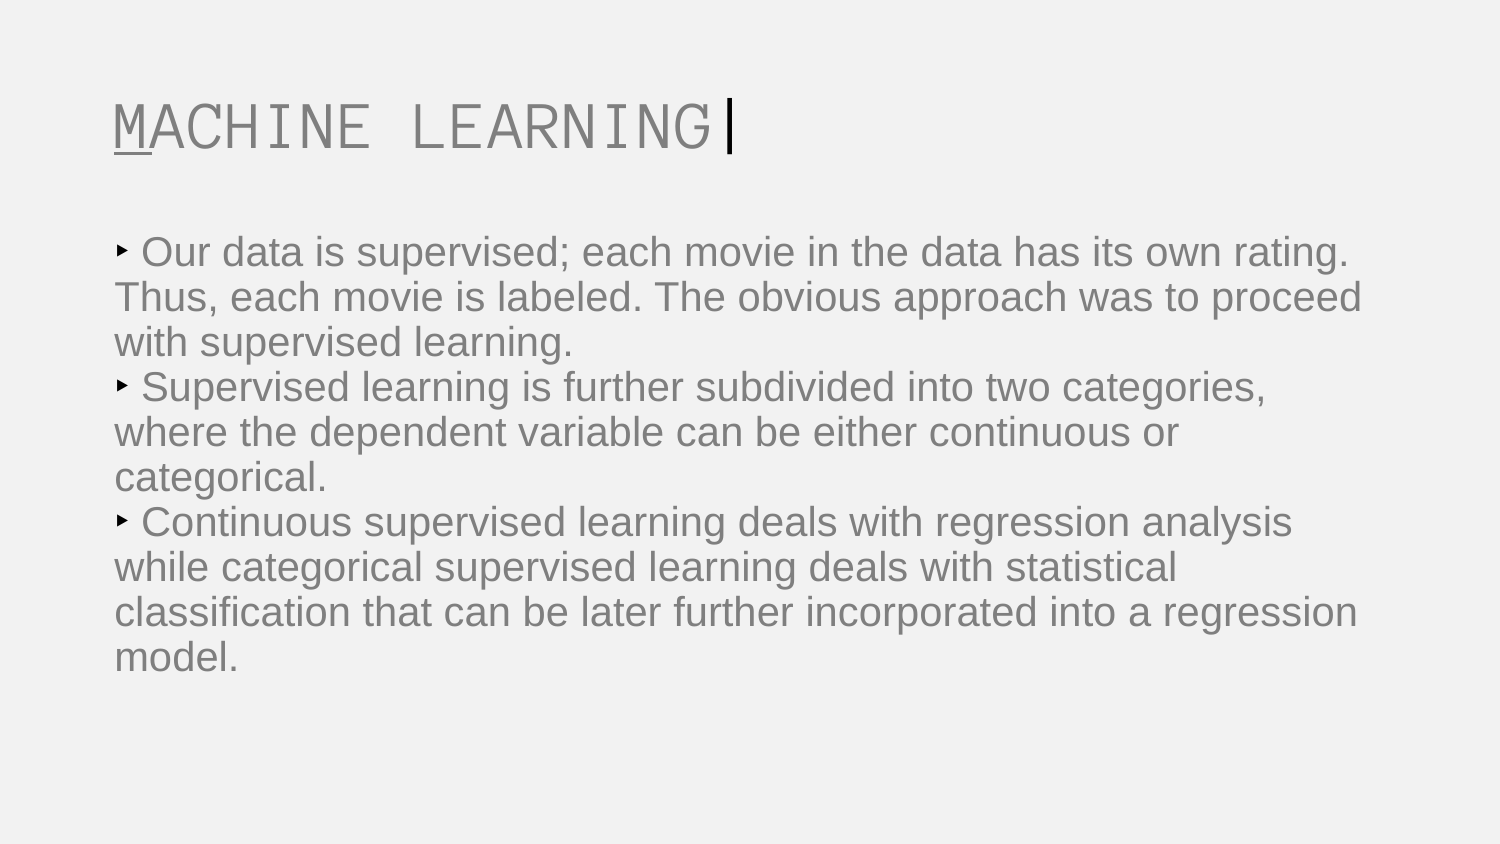

# MACHINE LEARNING|
‣ Our data is supervised; each movie in the data has its own rating. Thus, each movie is labeled. The obvious approach was to proceed with supervised learning.
‣ Supervised learning is further subdivided into two categories, where the dependent variable can be either continuous or categorical.
‣ Continuous supervised learning deals with regression analysis while categorical supervised learning deals with statistical classification that can be later further incorporated into a regression model.